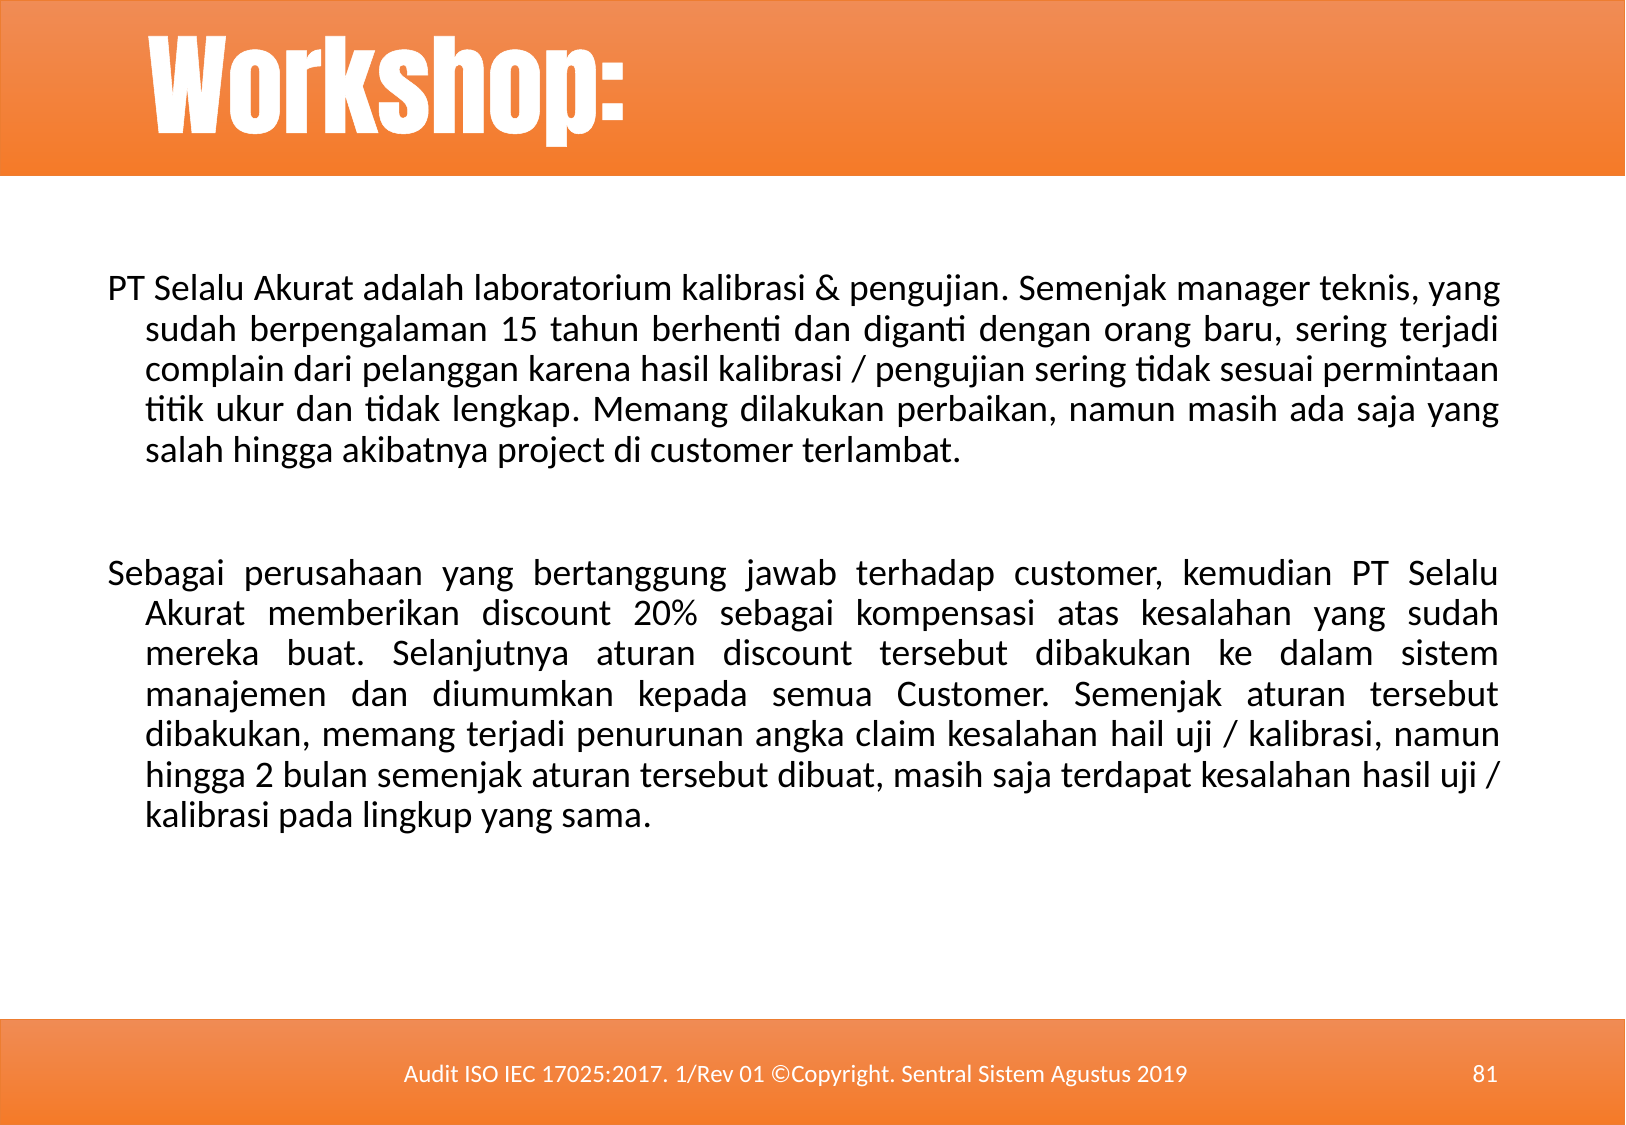

Workshop:
PT Selalu Akurat adalah laboratorium kalibrasi & pengujian. Semenjak manager teknis, yang sudah berpengalaman 15 tahun berhenti dan diganti dengan orang baru, sering terjadi complain dari pelanggan karena hasil kalibrasi / pengujian sering tidak sesuai permintaan titik ukur dan tidak lengkap. Memang dilakukan perbaikan, namun masih ada saja yang salah hingga akibatnya project di customer terlambat.

Sebagai perusahaan yang bertanggung jawab terhadap customer, kemudian PT Selalu Akurat memberikan discount 20% sebagai kompensasi atas kesalahan yang sudah mereka buat. Selanjutnya aturan discount tersebut dibakukan ke dalam sistem manajemen dan diumumkan kepada semua Customer. Semenjak aturan tersebut dibakukan, memang terjadi penurunan angka claim kesalahan hail uji / kalibrasi, namun hingga 2 bulan semenjak aturan tersebut dibuat, masih saja terdapat kesalahan hasil uji / kalibrasi pada lingkup yang sama.

Audit ISO IEC 17025:2017. 1/Rev 01 ©Copyright. Sentral Sistem Agustus 2019
81